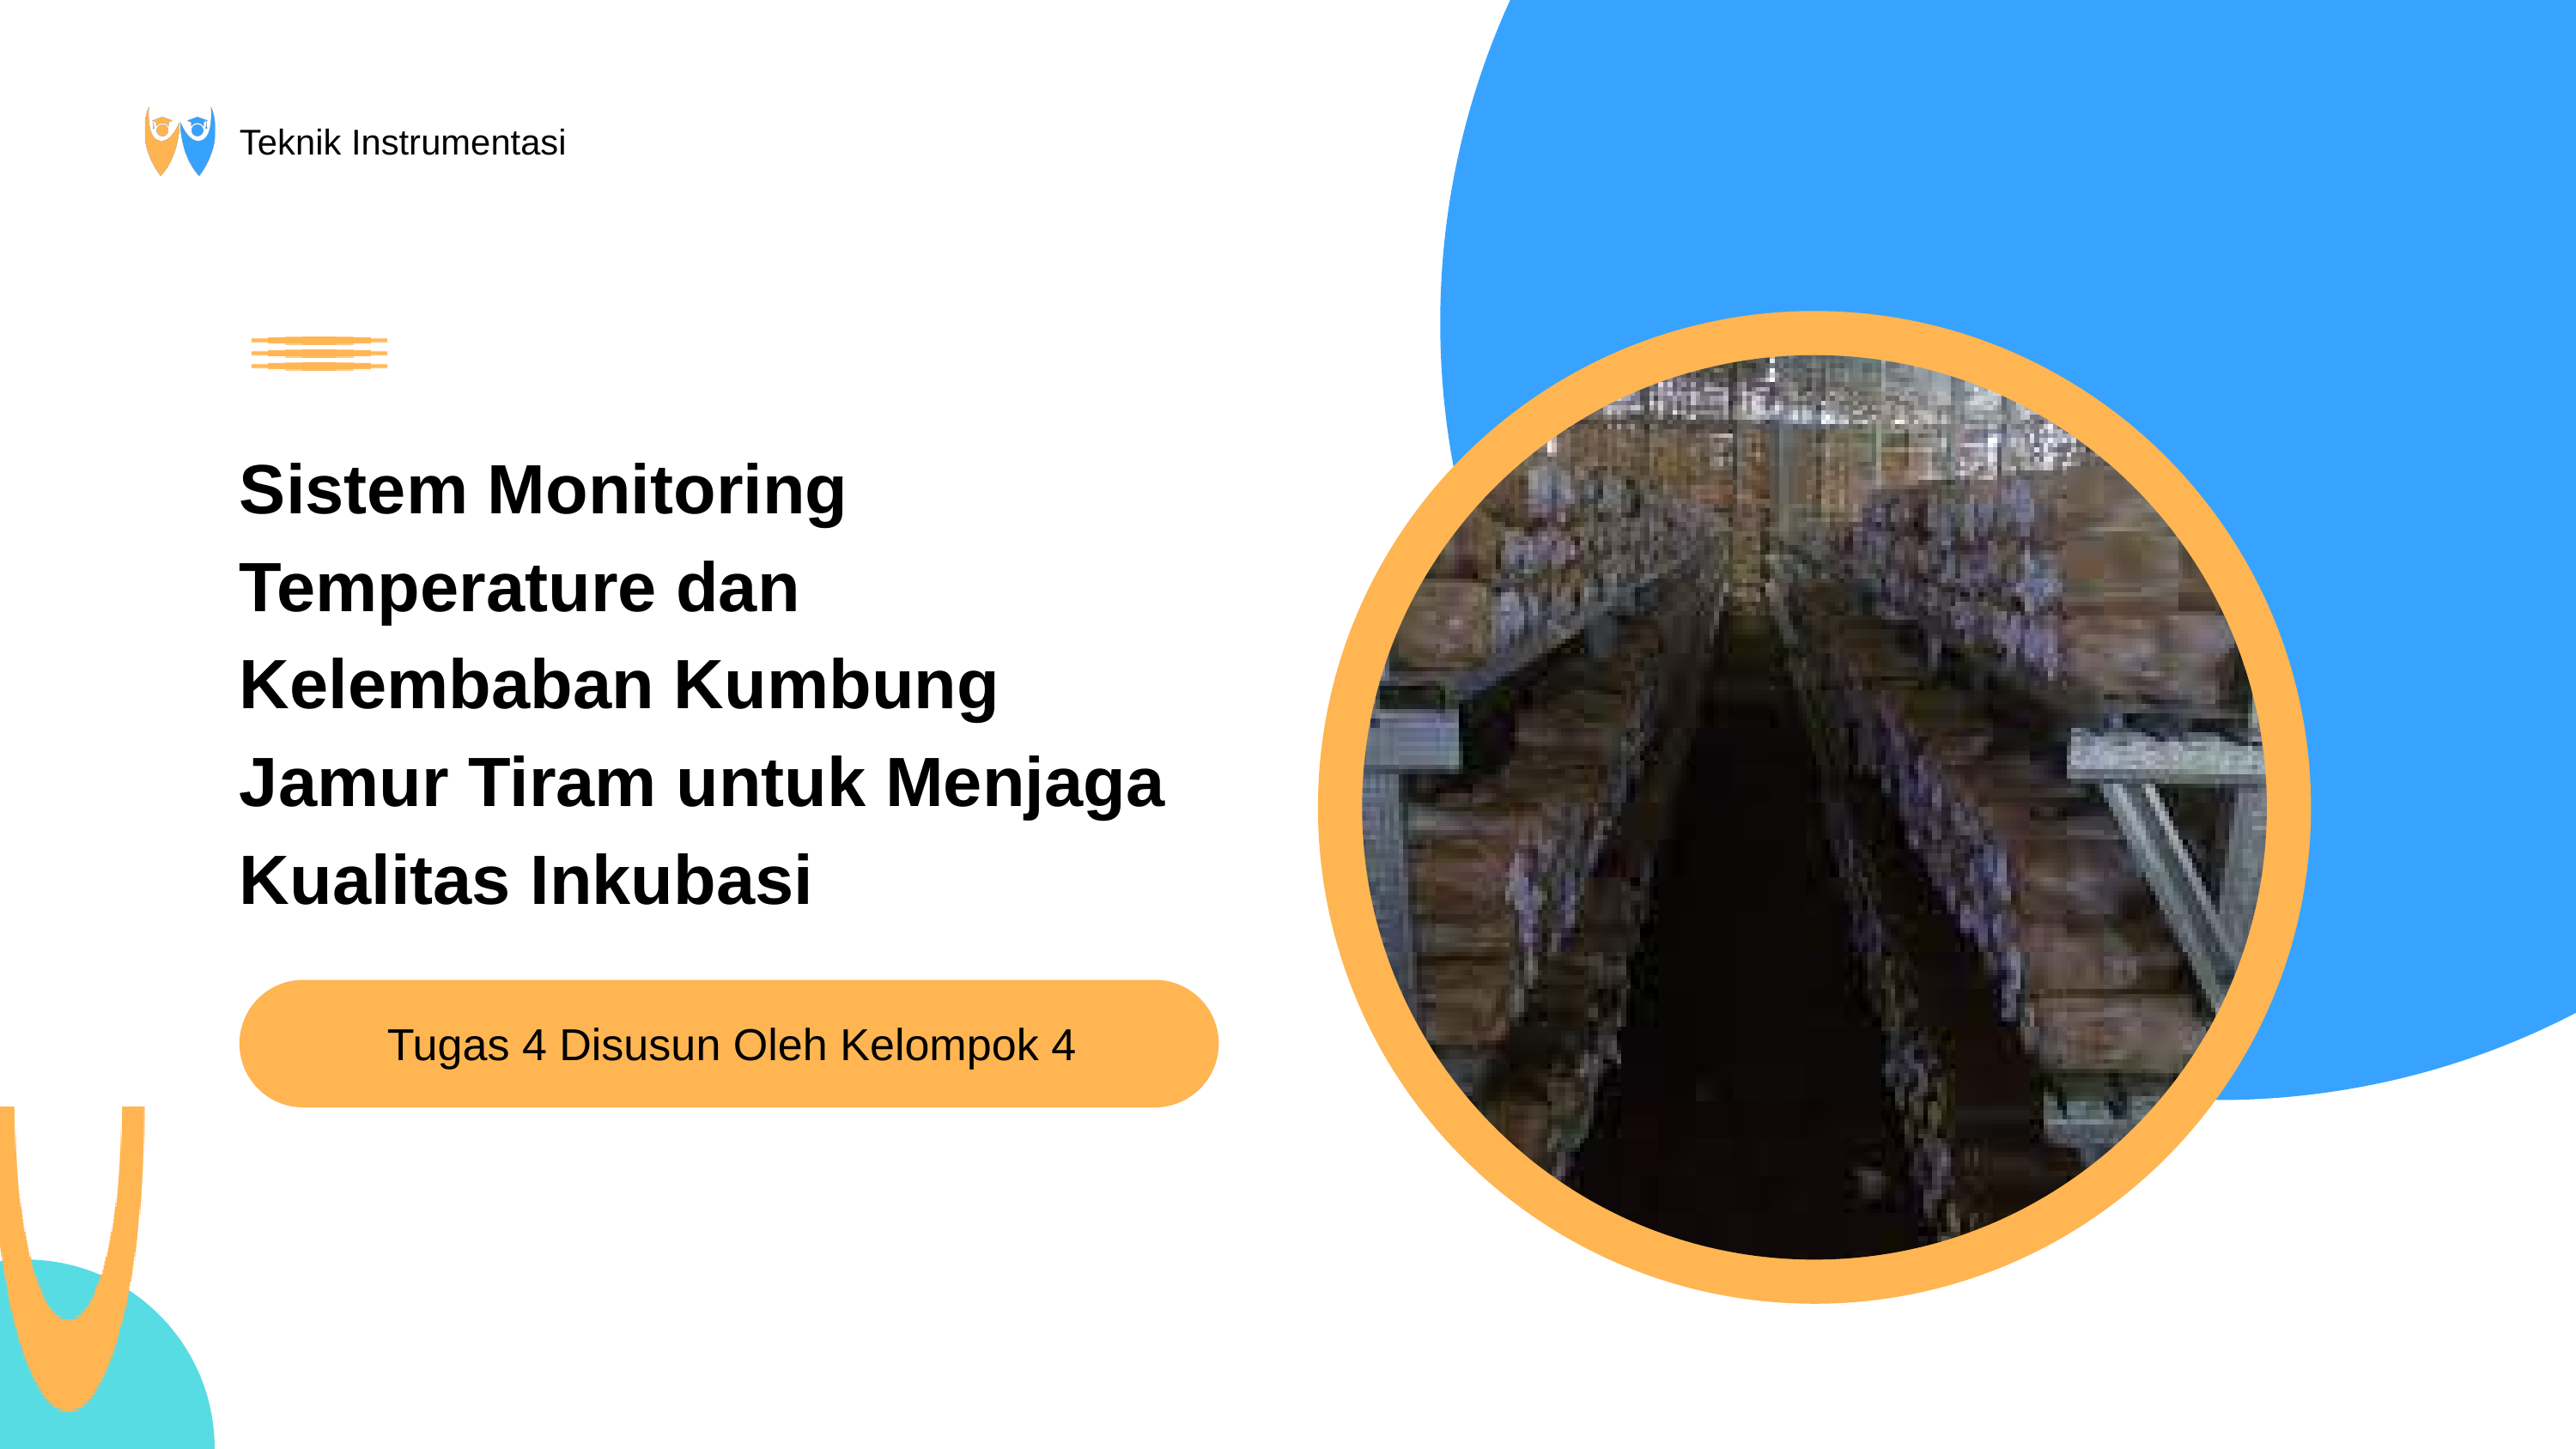

Teknik Instrumentasi

Sistem Monitoring Temperature dan Kelembaban Kumbung Jamur Tiram untuk Menjaga Kualitas Inkubasi

Tugas 4 Disusun Oleh Kelompok 4